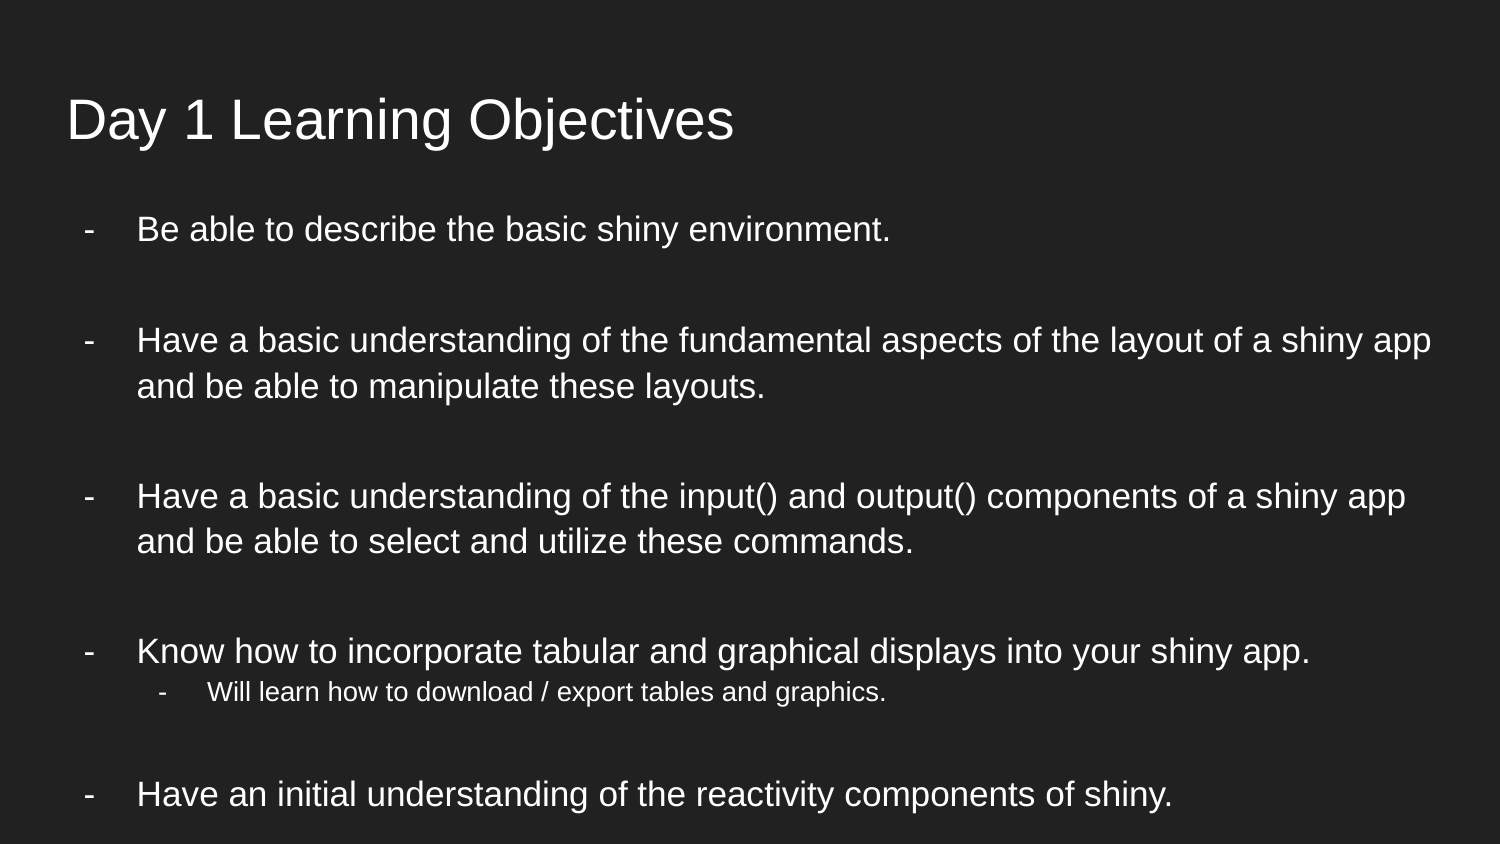

# Day 1 Learning Objectives
Be able to describe the basic shiny environment.

Have a basic understanding of the fundamental aspects of the layout of a shiny app and be able to manipulate these layouts.

Have a basic understanding of the input() and output() components of a shiny app and be able to select and utilize these commands.

Know how to incorporate tabular and graphical displays into your shiny app.
Will learn how to download / export tables and graphics.

Have an initial understanding of the reactivity components of shiny.